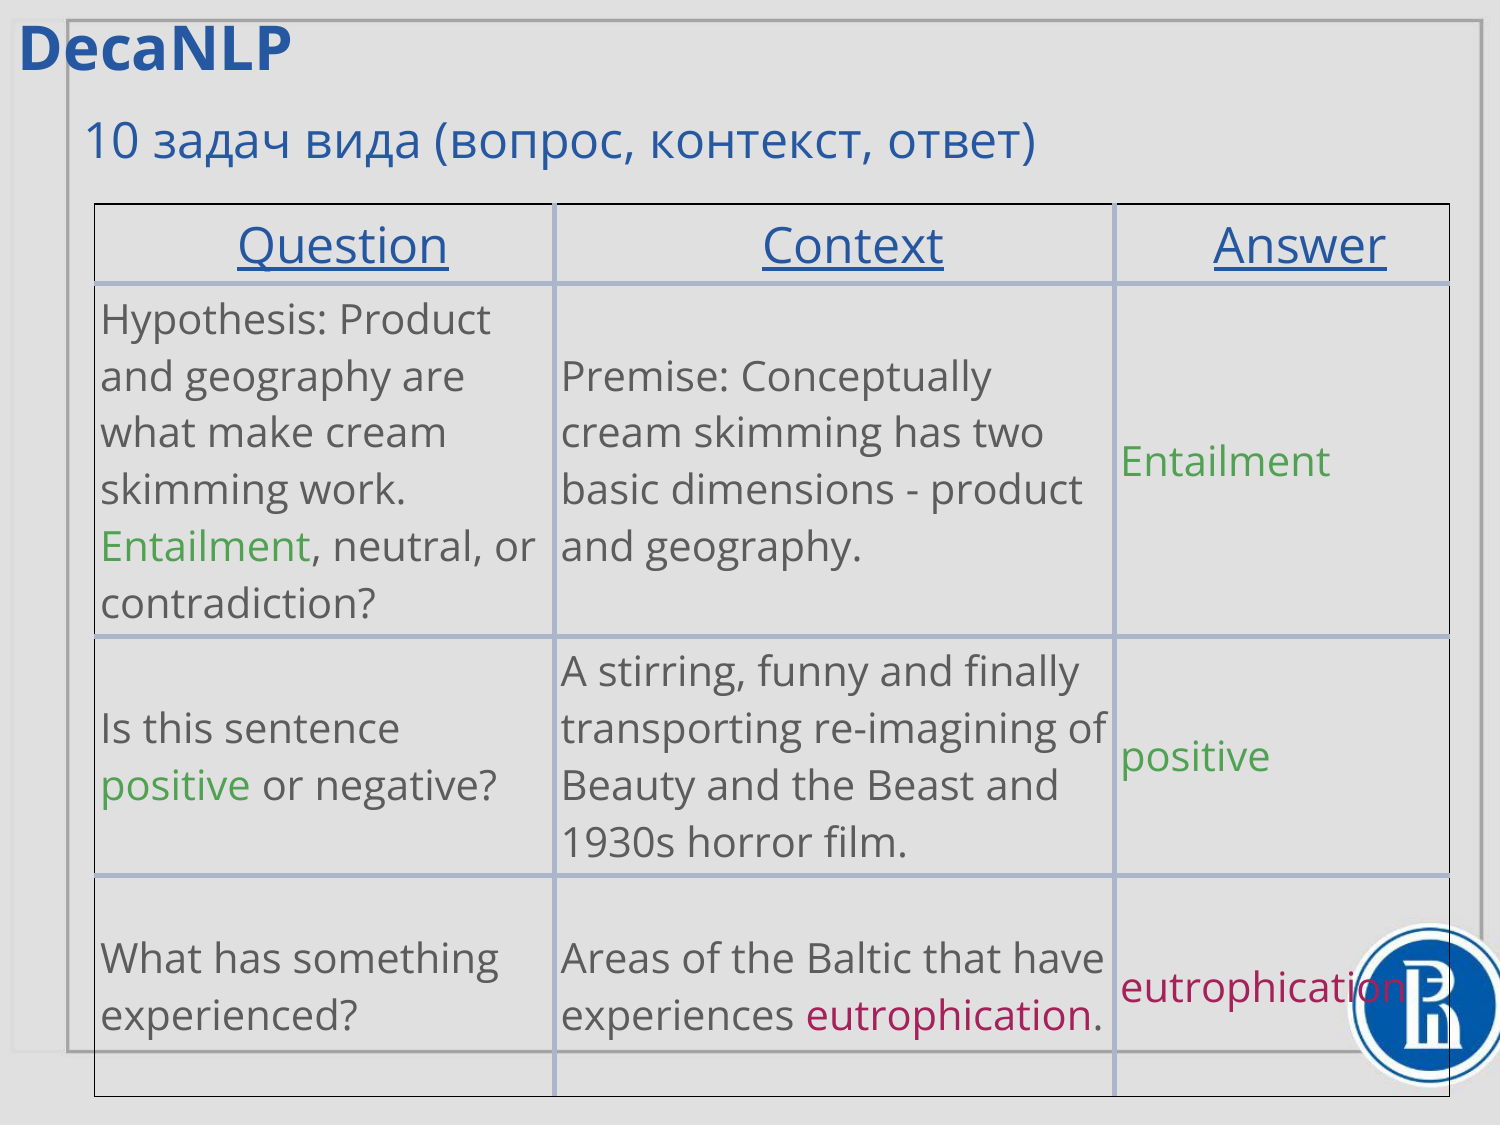

DecaNLP
10 задач вида (вопрос, контекст, ответ)
| Question | Context | Answer |
| --- | --- | --- |
| Hypothesis: Product and geography are what make cream skimming work. Entailment, neutral, or contradiction? | Premise: Conceptually cream skimming has two basic dimensions - product and geography. | Entailment |
| Is this sentence positive or negative? | A stirring, funny and finally transporting re-imagining of Beauty and the Beast and 1930s horror film. | positive |
| What has something experienced? | Areas of the Baltic that have experiences eutrophication. | eutrophication |